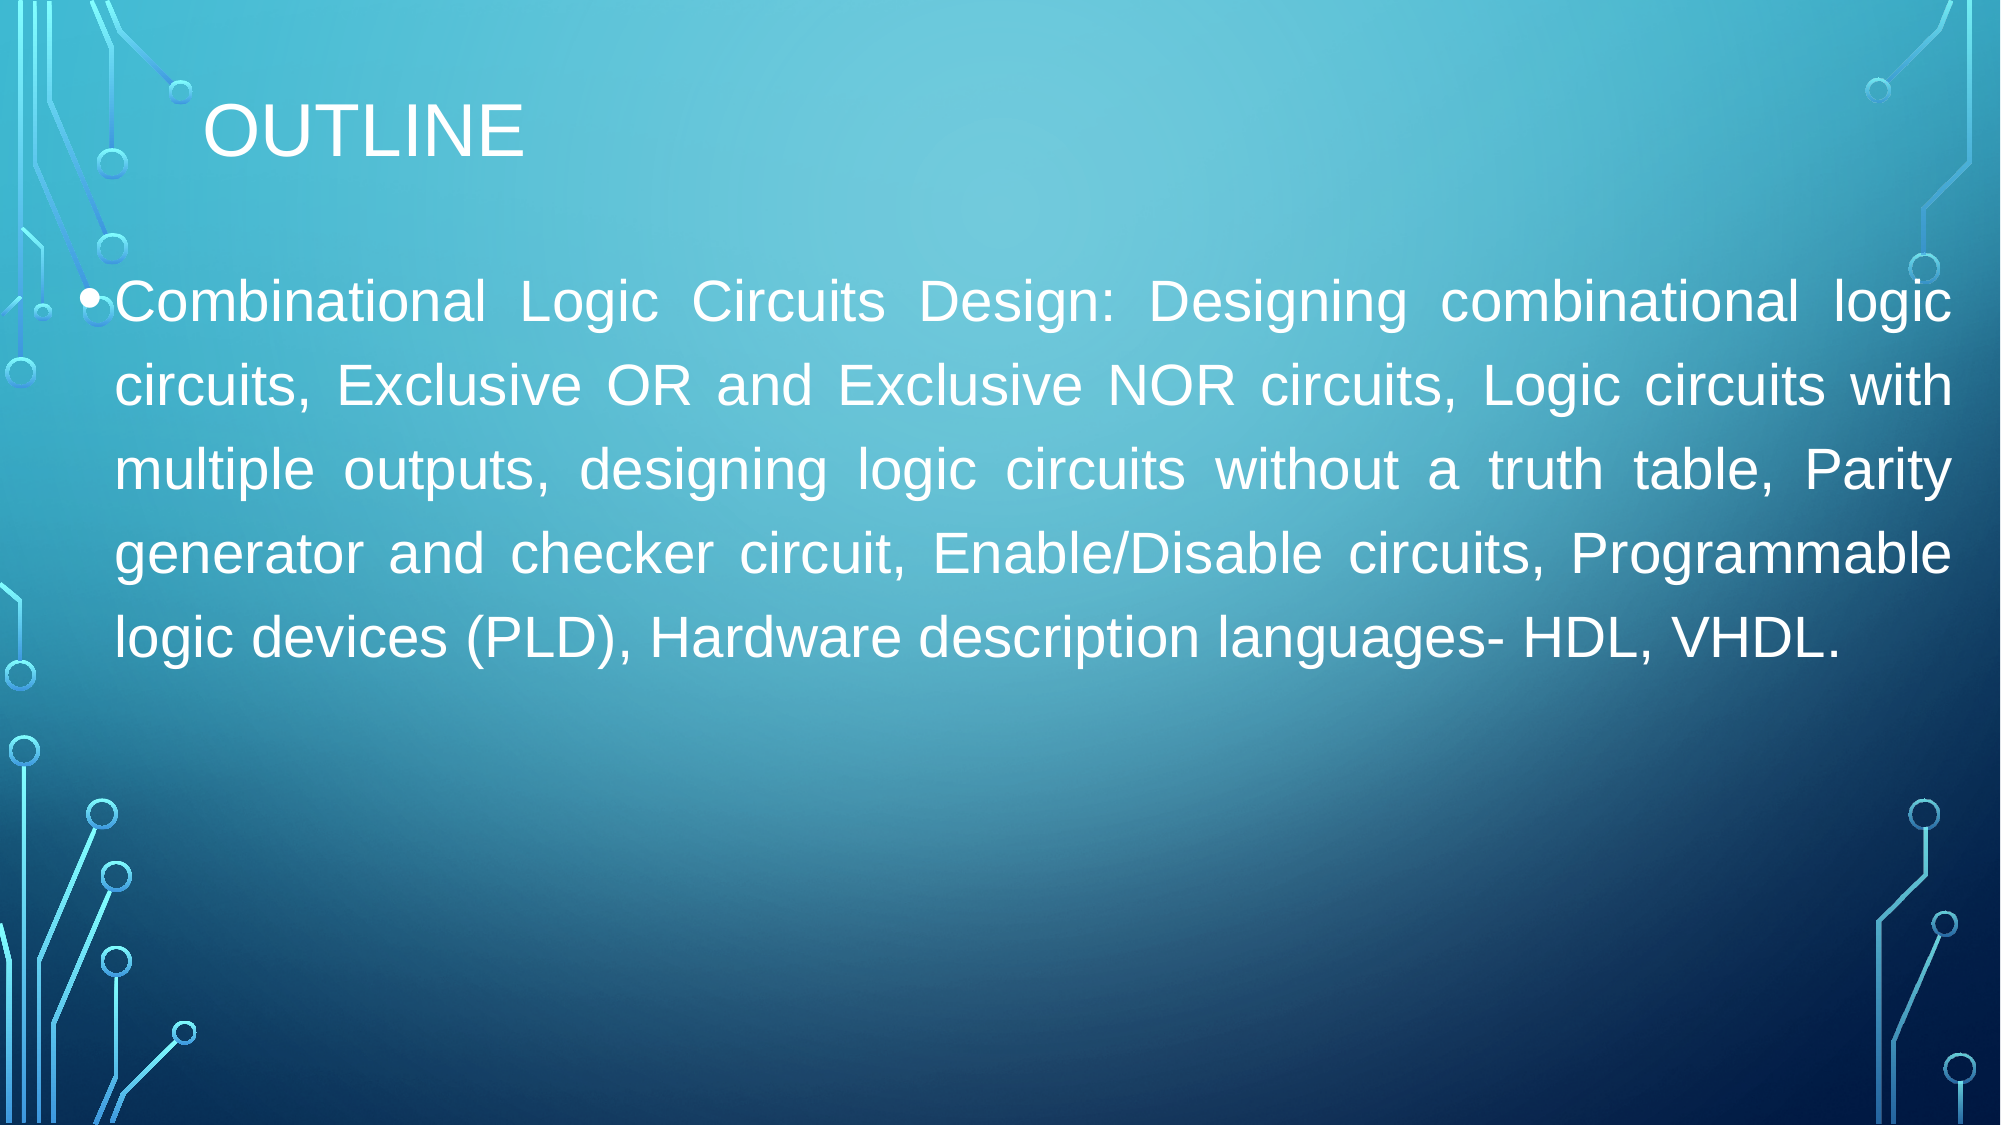

# outline
Combinational Logic Circuits Design: Designing combinational logic circuits, Exclusive OR and Exclusive NOR circuits, Logic circuits with multiple outputs, designing logic circuits without a truth table, Parity generator and checker circuit, Enable/Disable circuits, Programmable logic devices (PLD), Hardware description languages- HDL, VHDL.